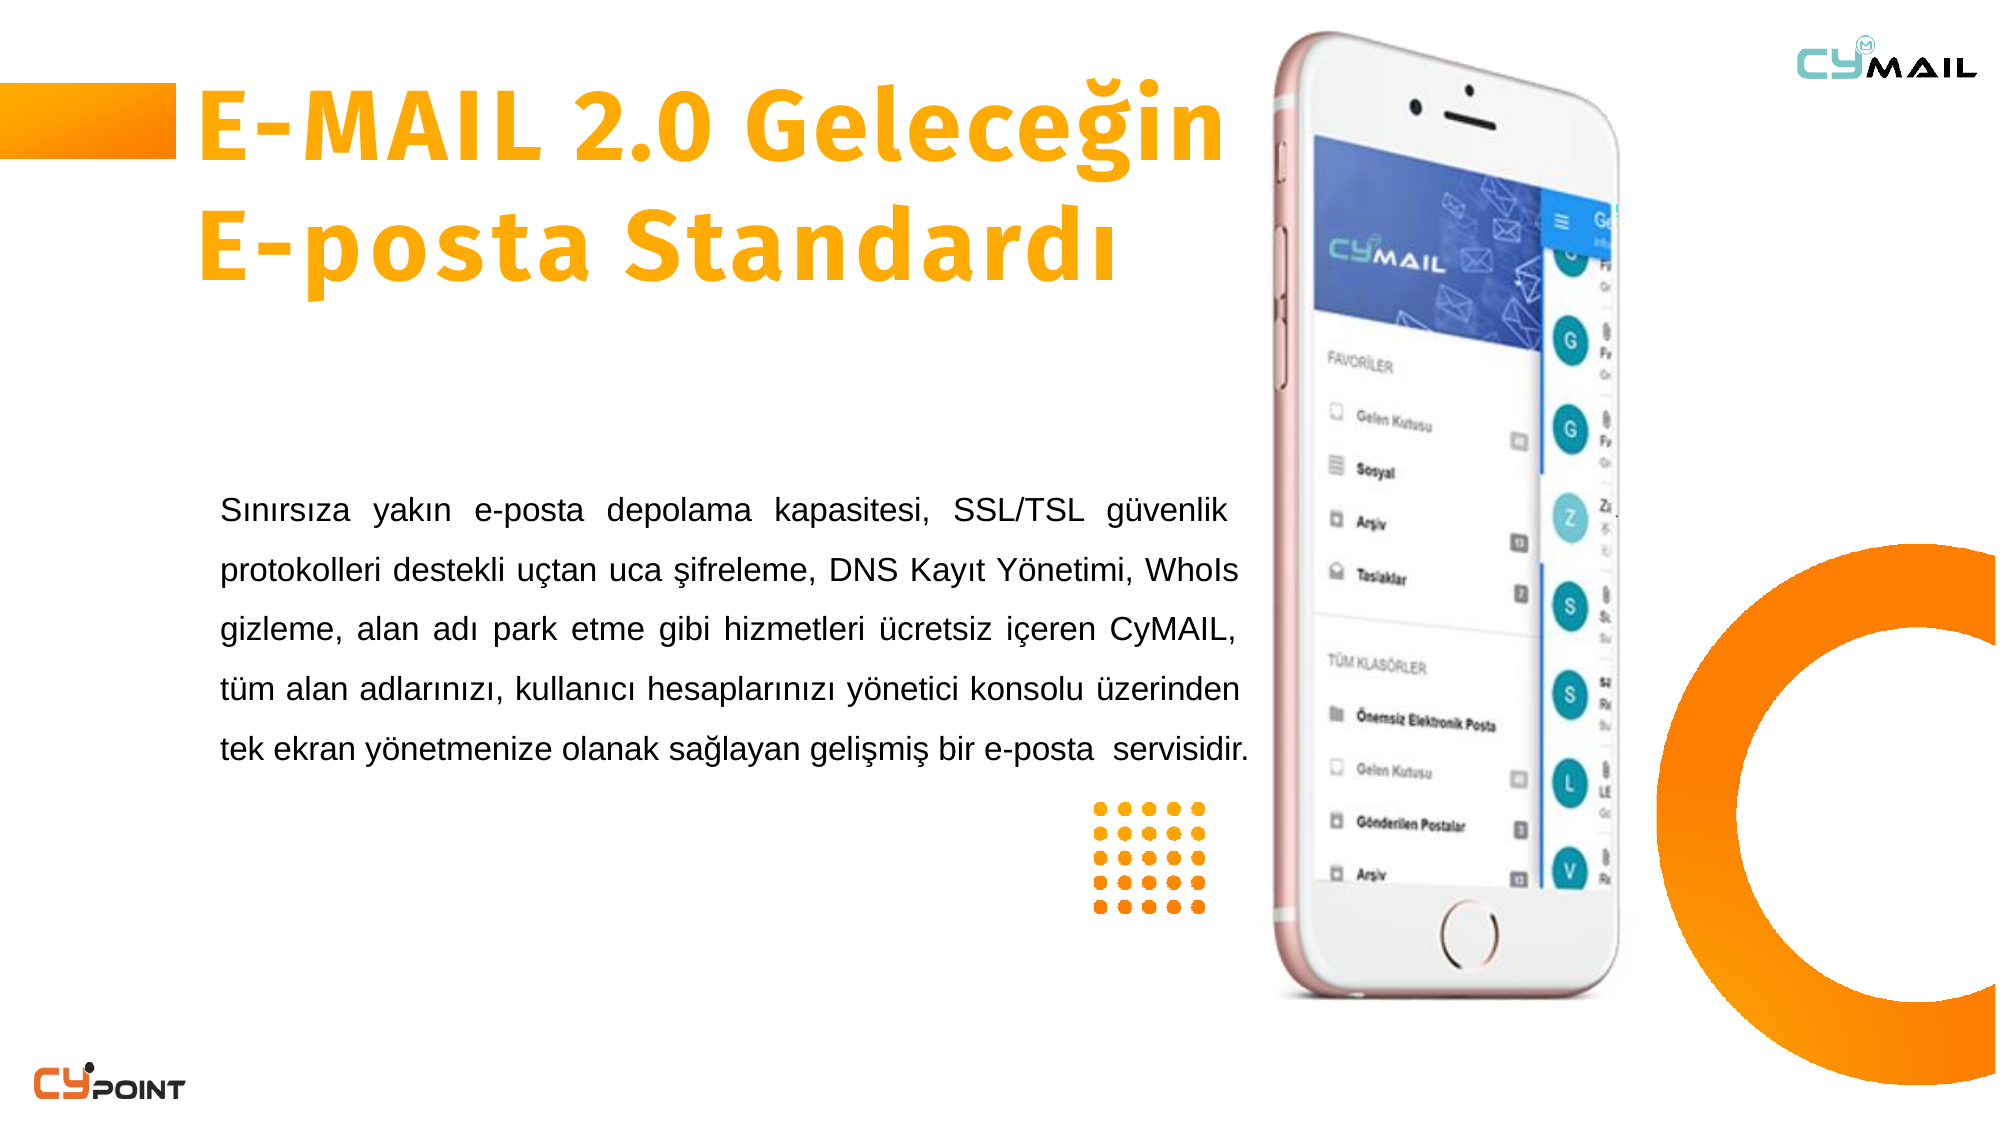

# E-MAIL 2.0 Geleceğin  E-posta Standardı

Sınırsıza yakın e-posta depolama kapasitesi, SSL/TSL güvenlik  protokolleri destekli uçtan uca şifreleme, DNS Kayıt Yönetimi, WhoIs  gizleme, alan adı park etme gibi hizmetleri ücretsiz içeren CyMAIL,  tüm alan adlarınızı, kullanıcı hesaplarınızı yönetici konsolu üzerinden  tek ekran yönetmenize olanak sağlayan gelişmiş bir e-posta  servisidir.